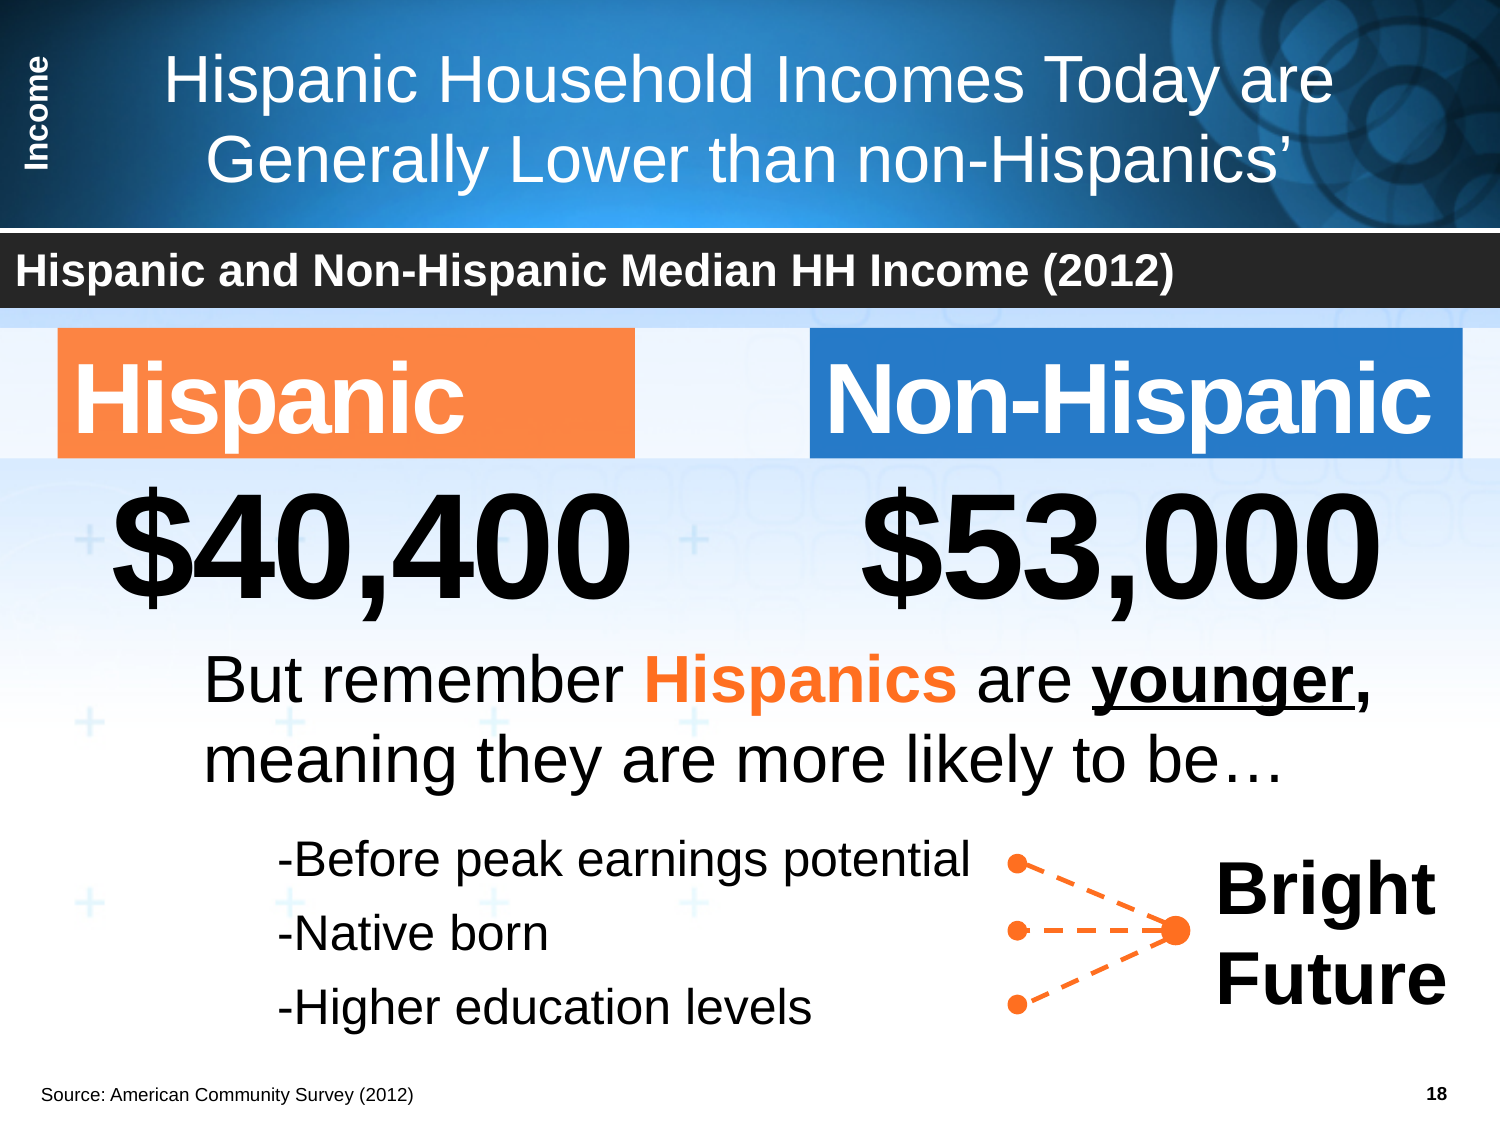

# Hispanic Household Incomes Today are Generally Lower than non-Hispanics’
Income

Hispanic and Non-Hispanic Median HH Income (2012)
Hispanic
Non-Hispanic

$40,400
$53,000
But remember Hispanics are younger, meaning they are more likely to be…
-Before peak earnings potential
Bright Future

-Native born

-Higher education levels

18
Source: American Community Survey (2012)